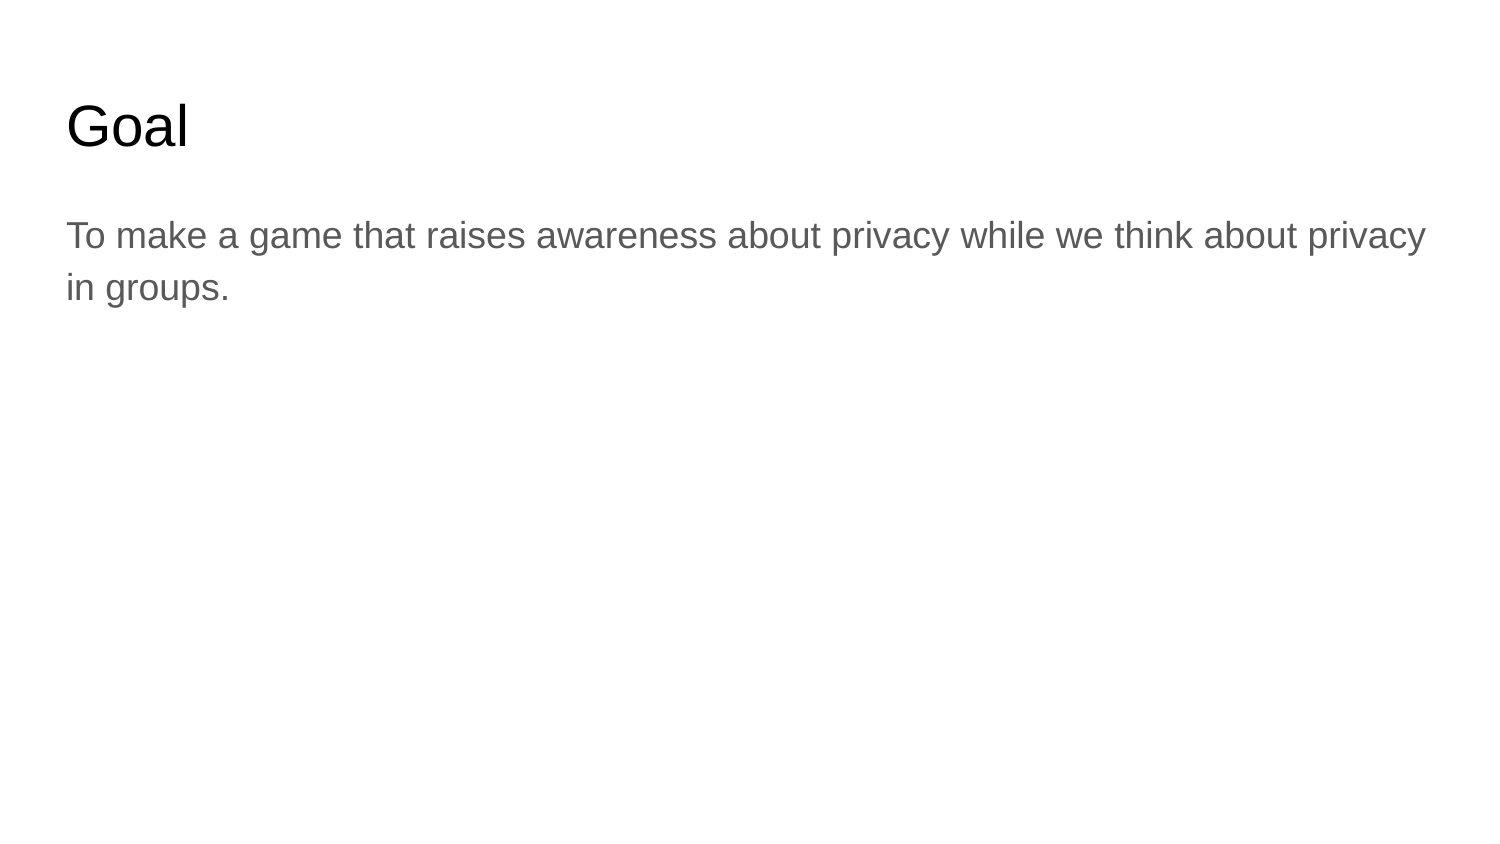

# Goal
To make a game that raises awareness about privacy while we think about privacy in groups.